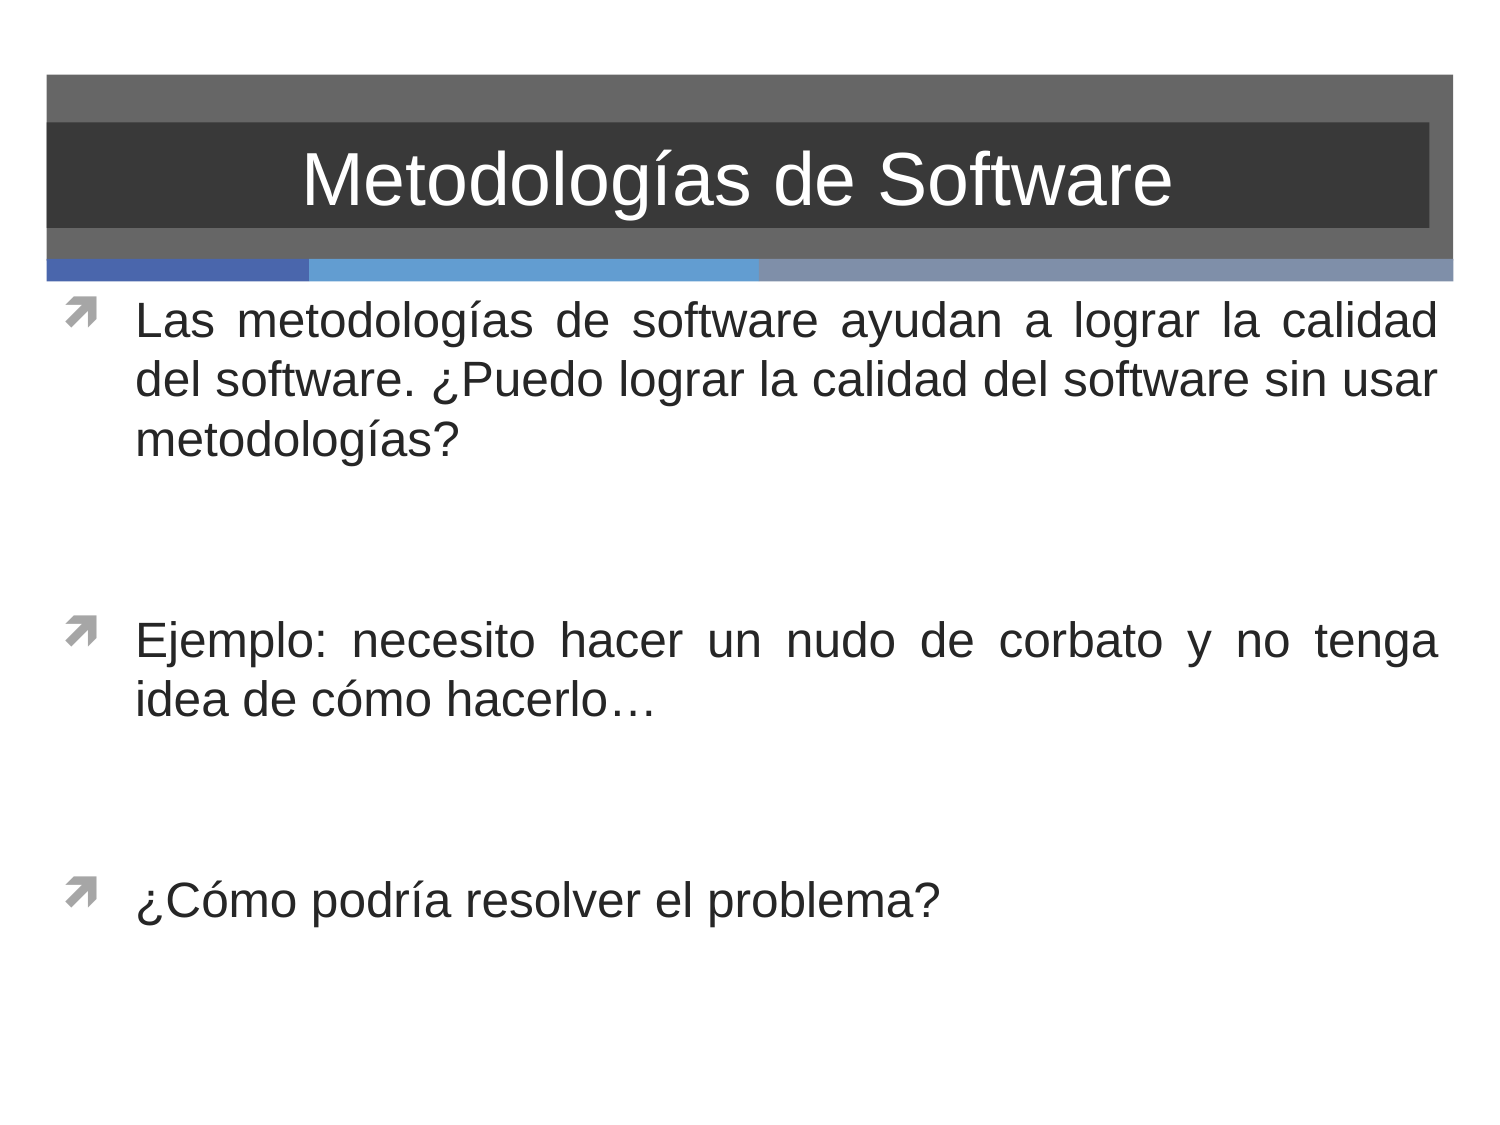

# Metodologías de Software
Las metodologías de software ayudan a lograr la calidad del software. ¿Puedo lograr la calidad del software sin usar metodologías?

Ejemplo: necesito hacer un nudo de corbato y no tenga idea de cómo hacerlo…

¿Cómo podría resolver el problema?